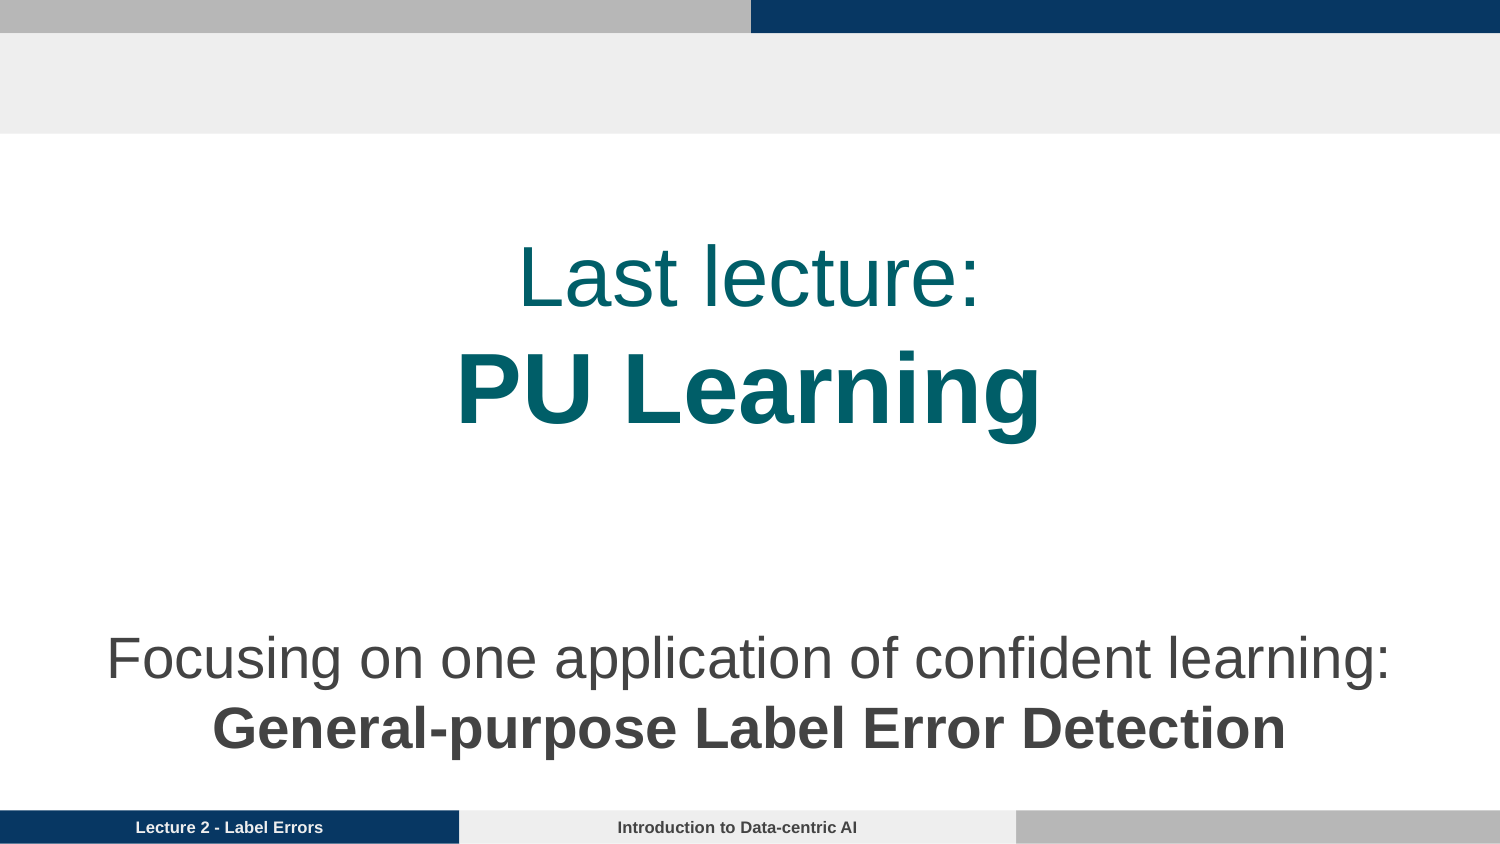

# Last lecture:
PU Learning

Focusing on one application of confident learning: General-purpose Label Error Detection